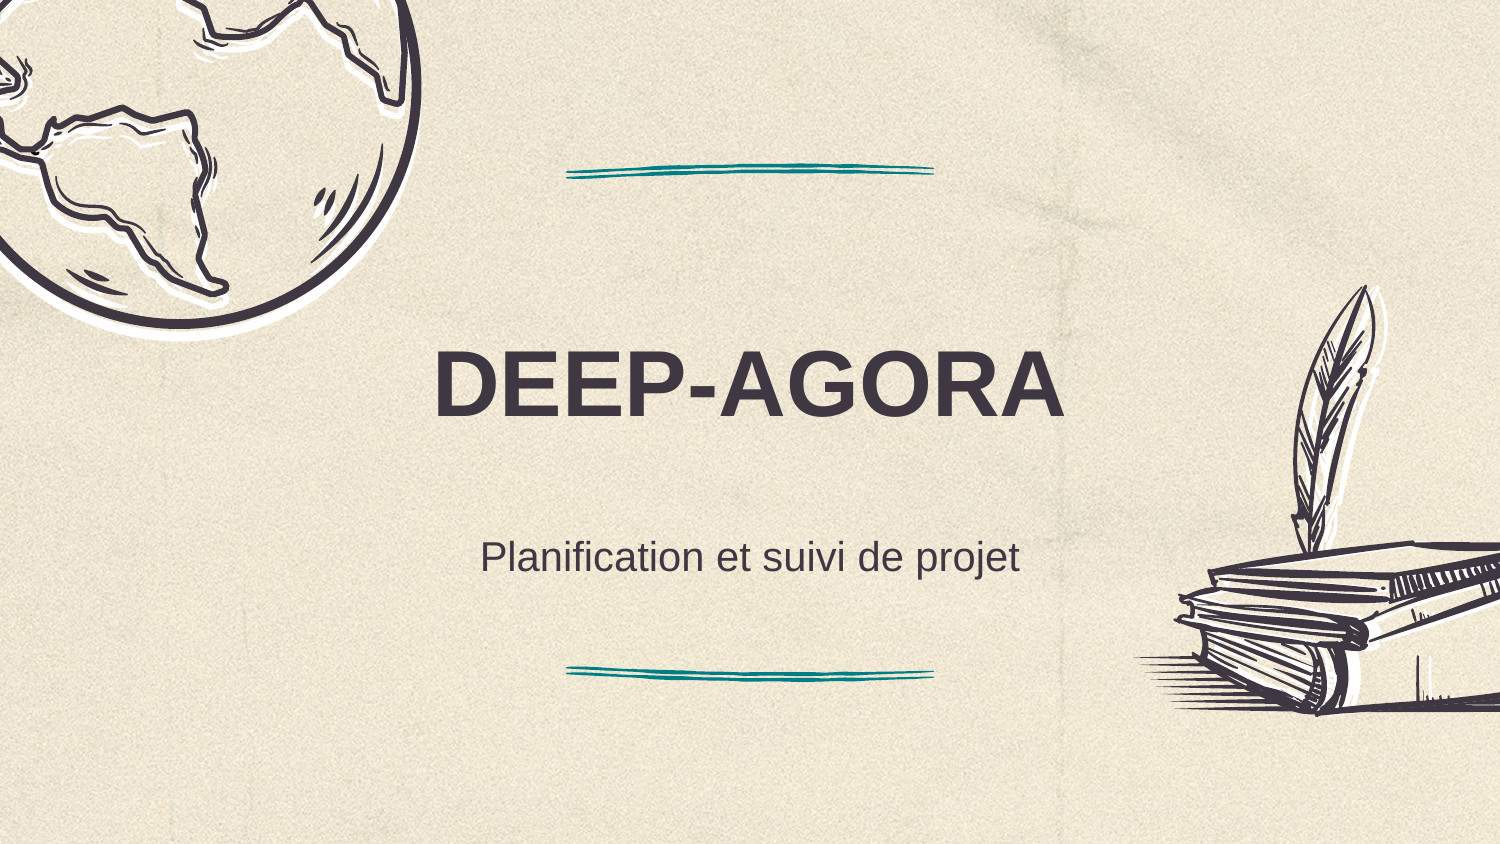

# DEEP-AGORA

Planification et suivi de projet